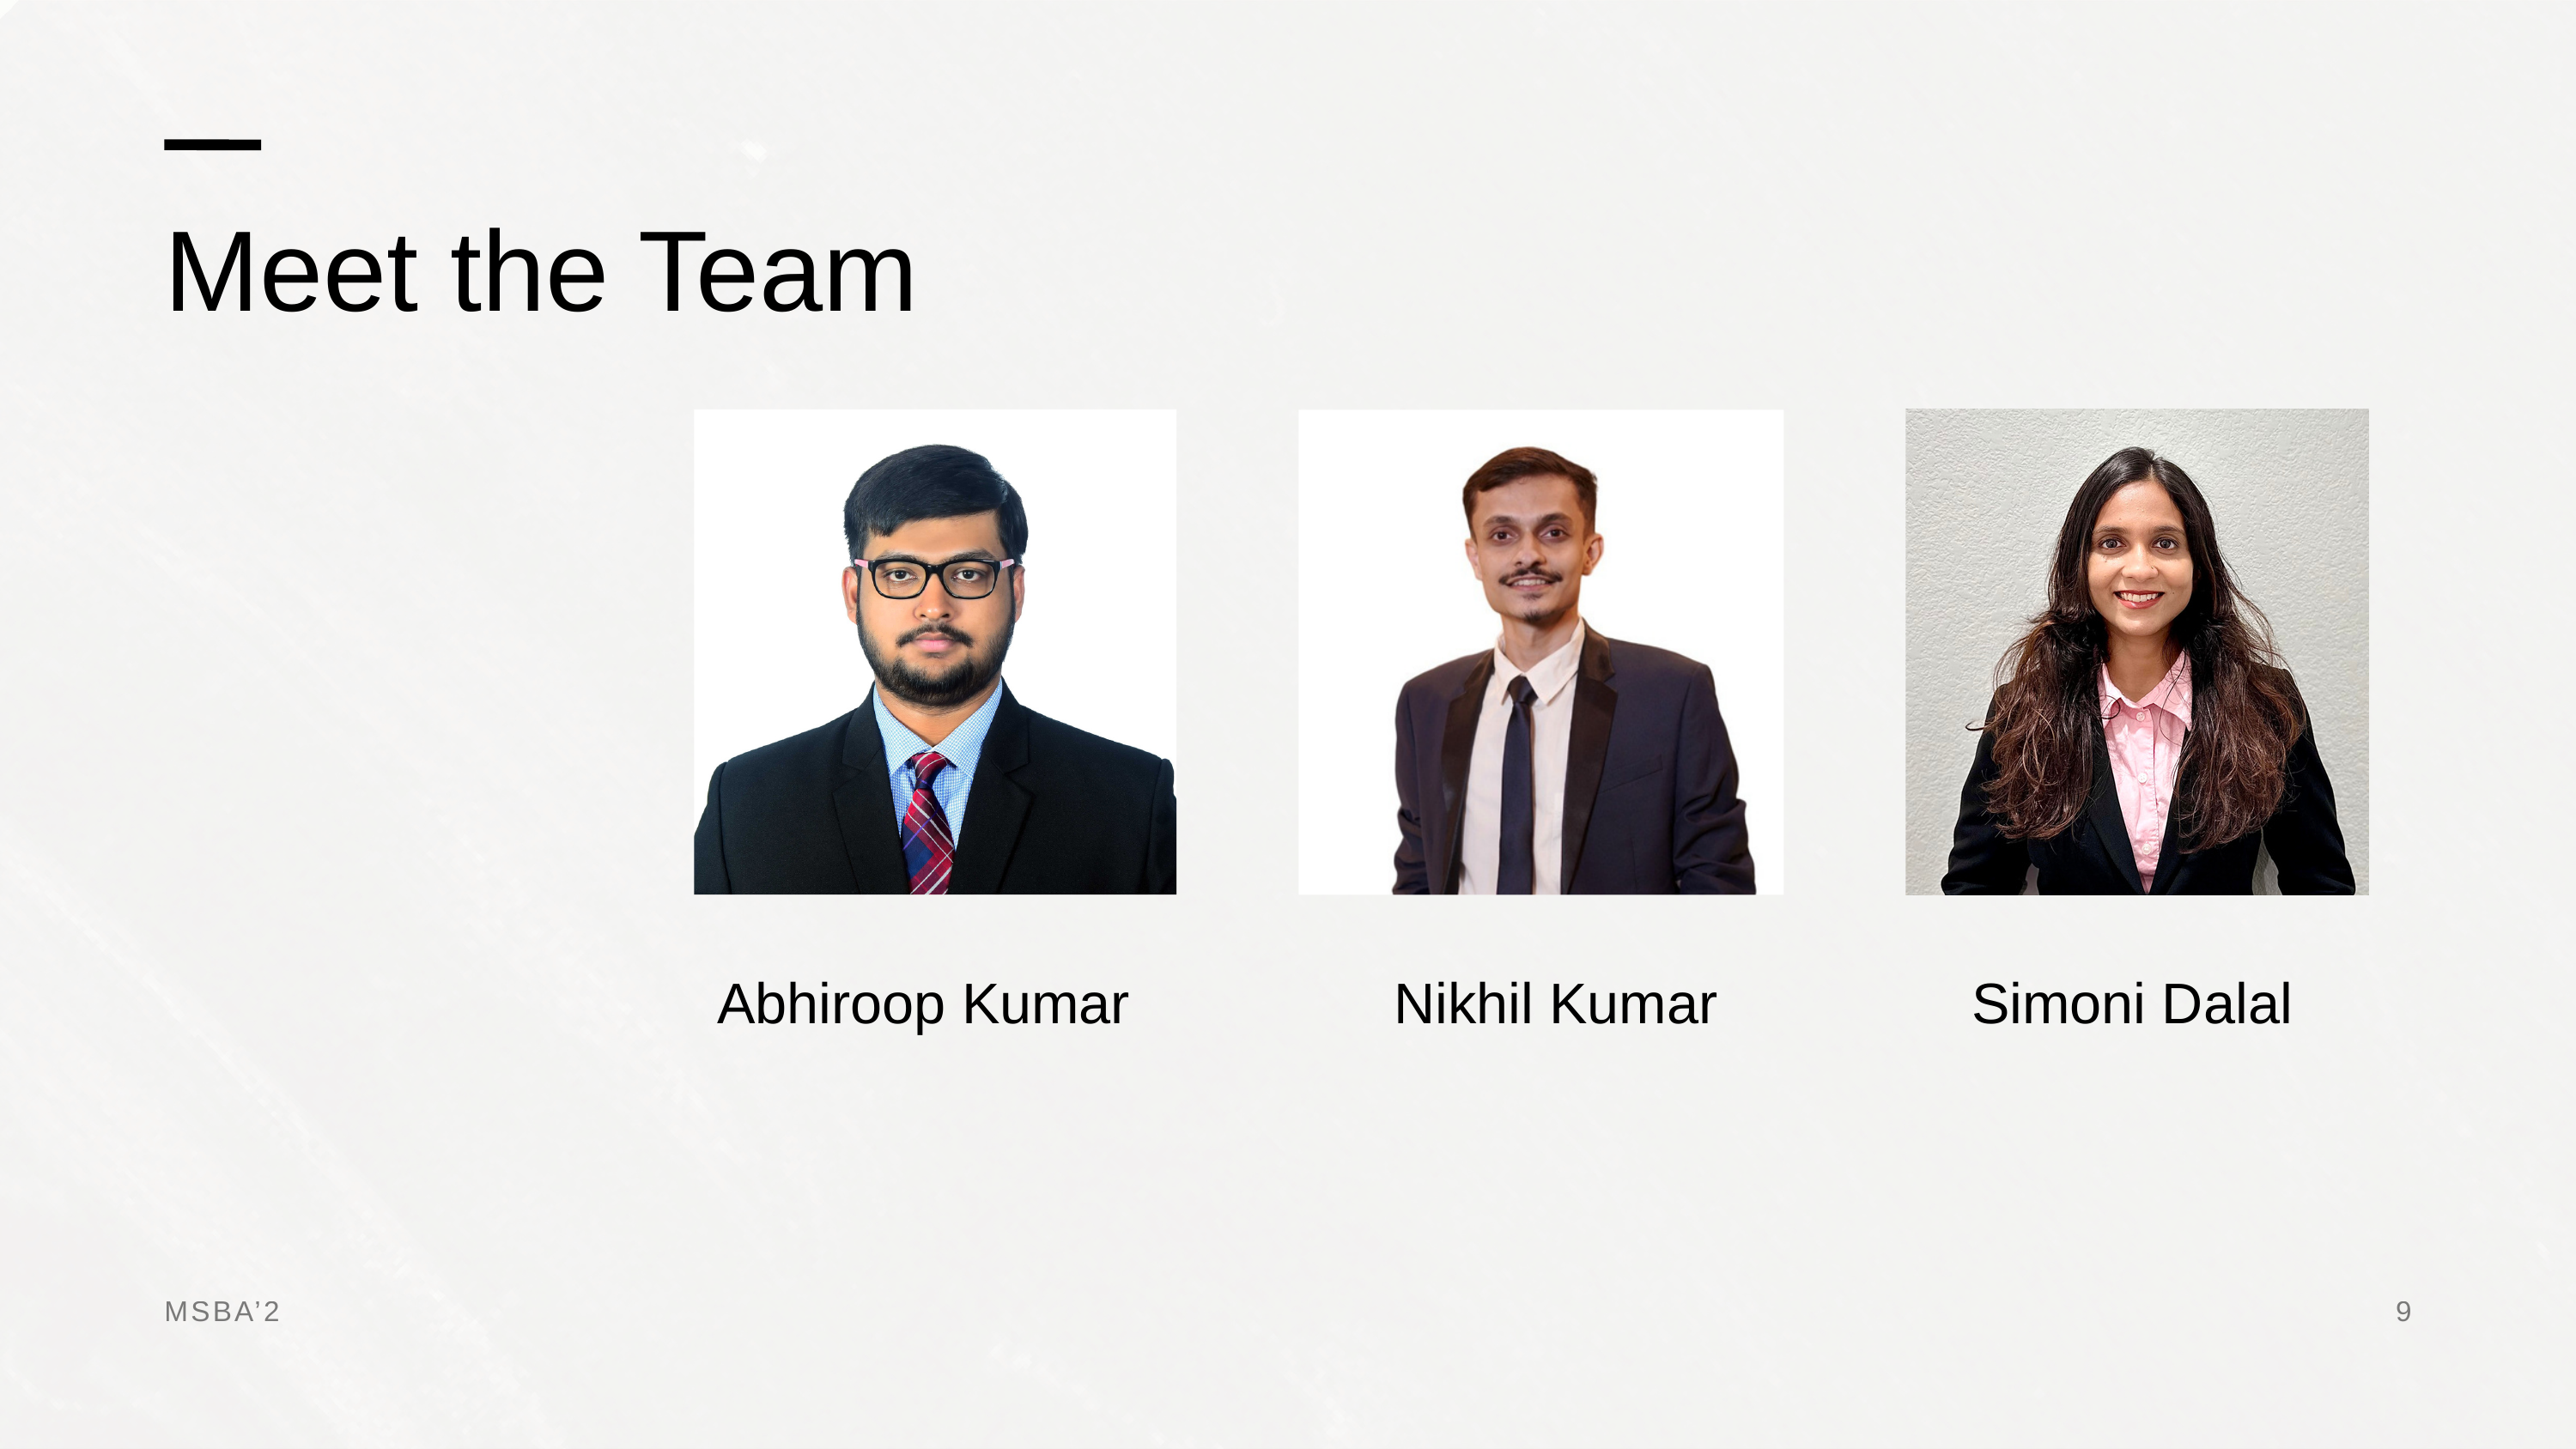

Meet the Team

Abhiroop Kumar
Nikhil Kumar
Simoni Dalal
MSBA’26
9